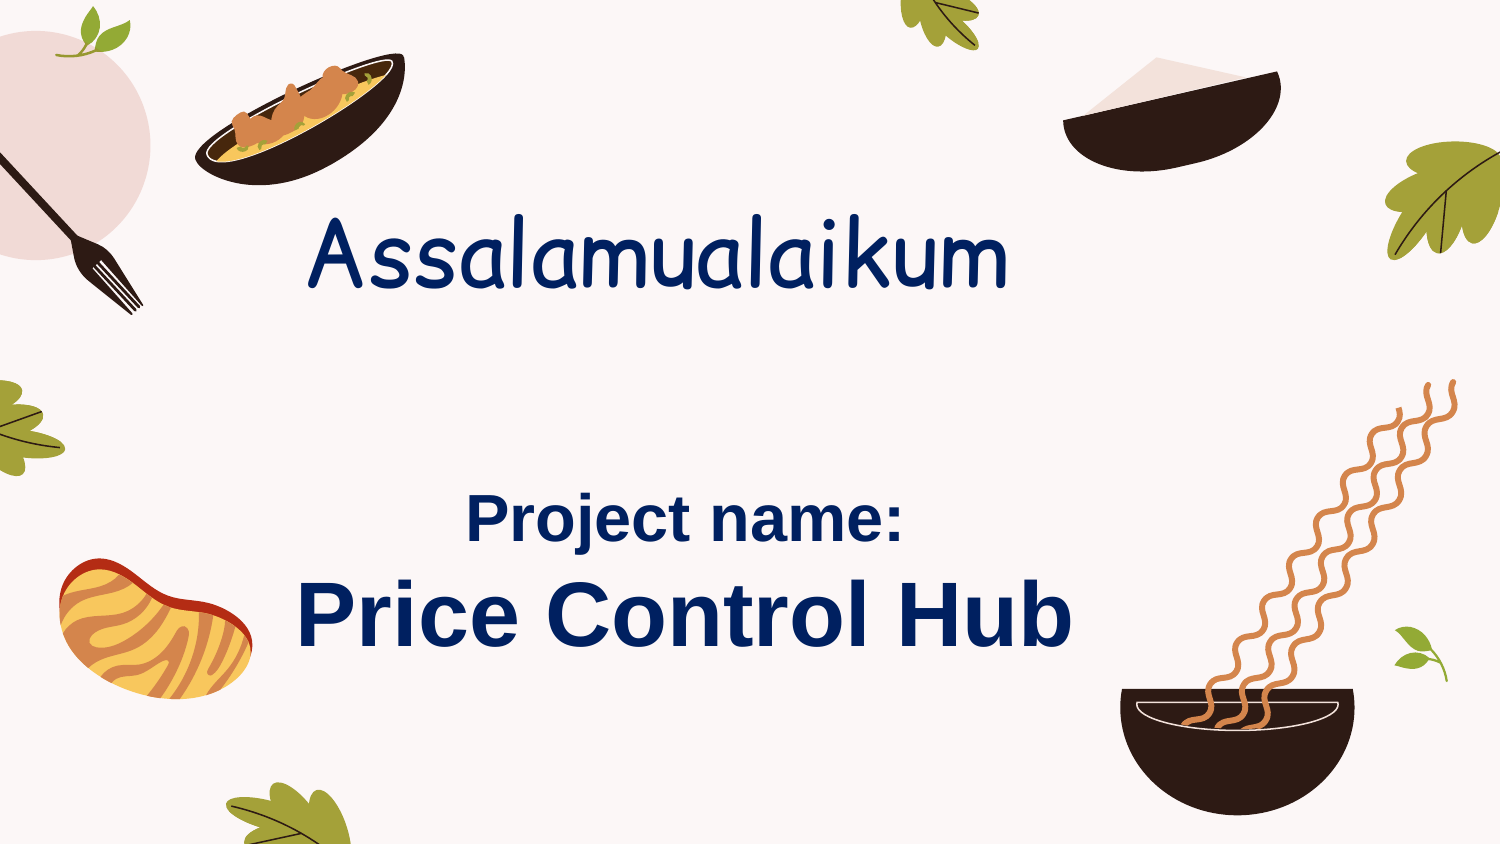

Assalamualaikum
# Project name: Price Control Hub